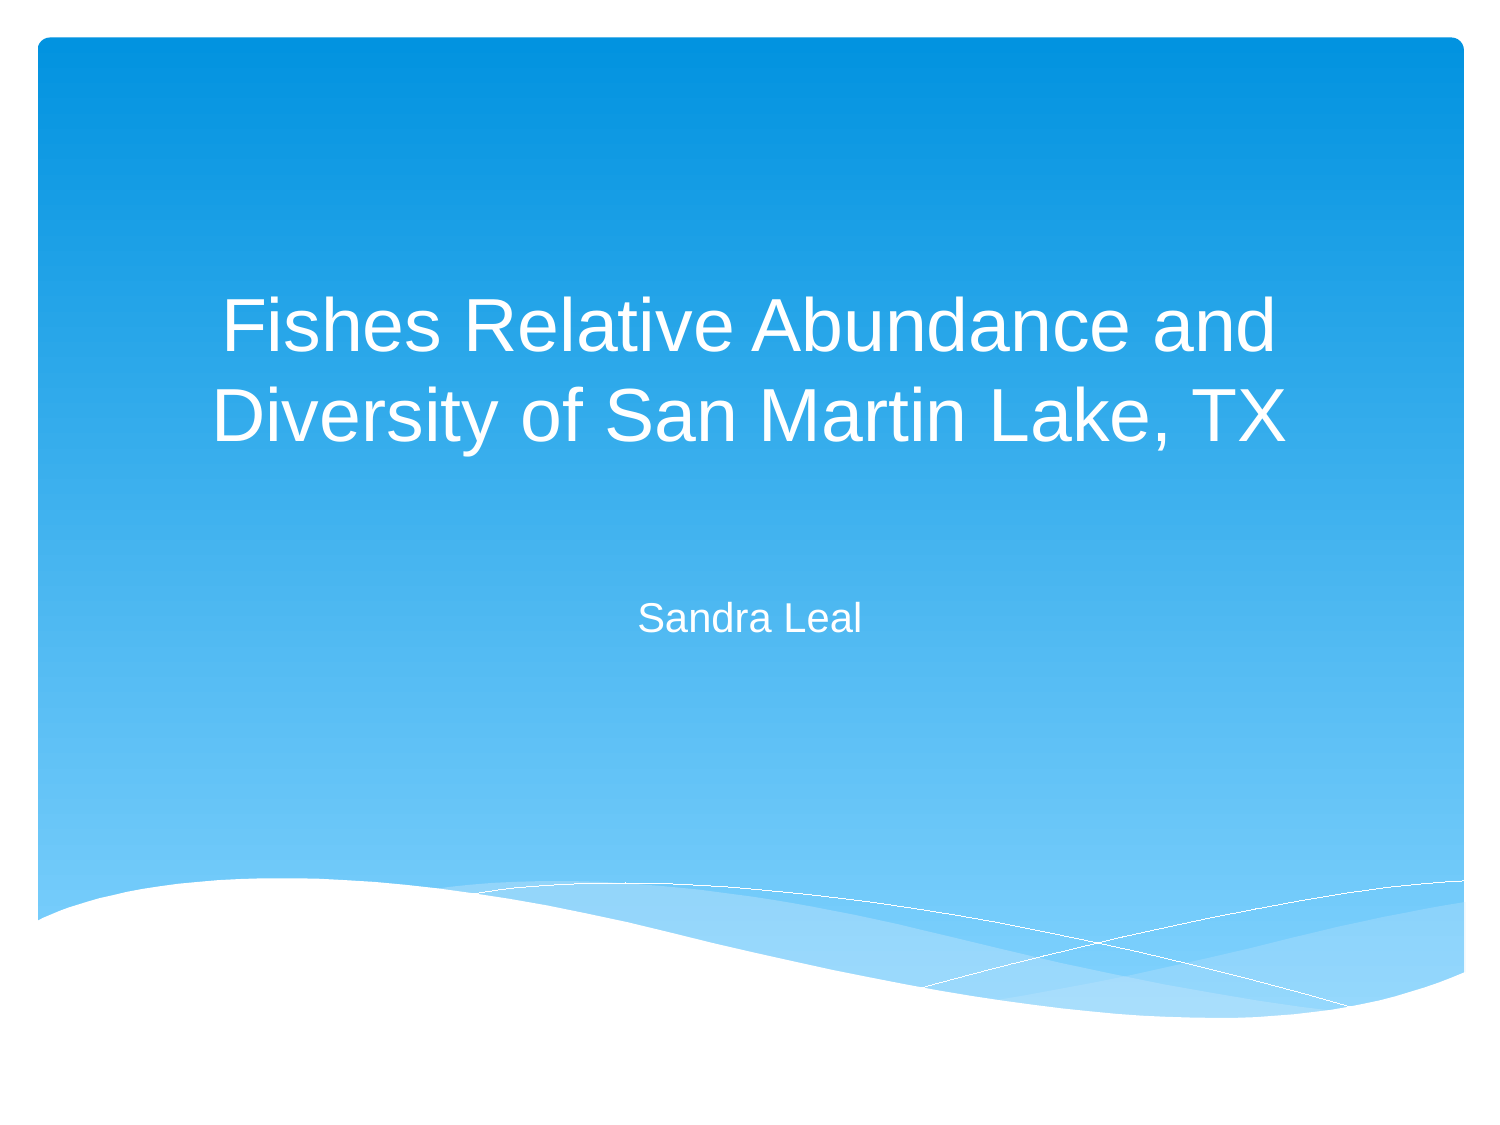

# Fishes Relative Abundance and Diversity of San Martin Lake, TX
Sandra Leal